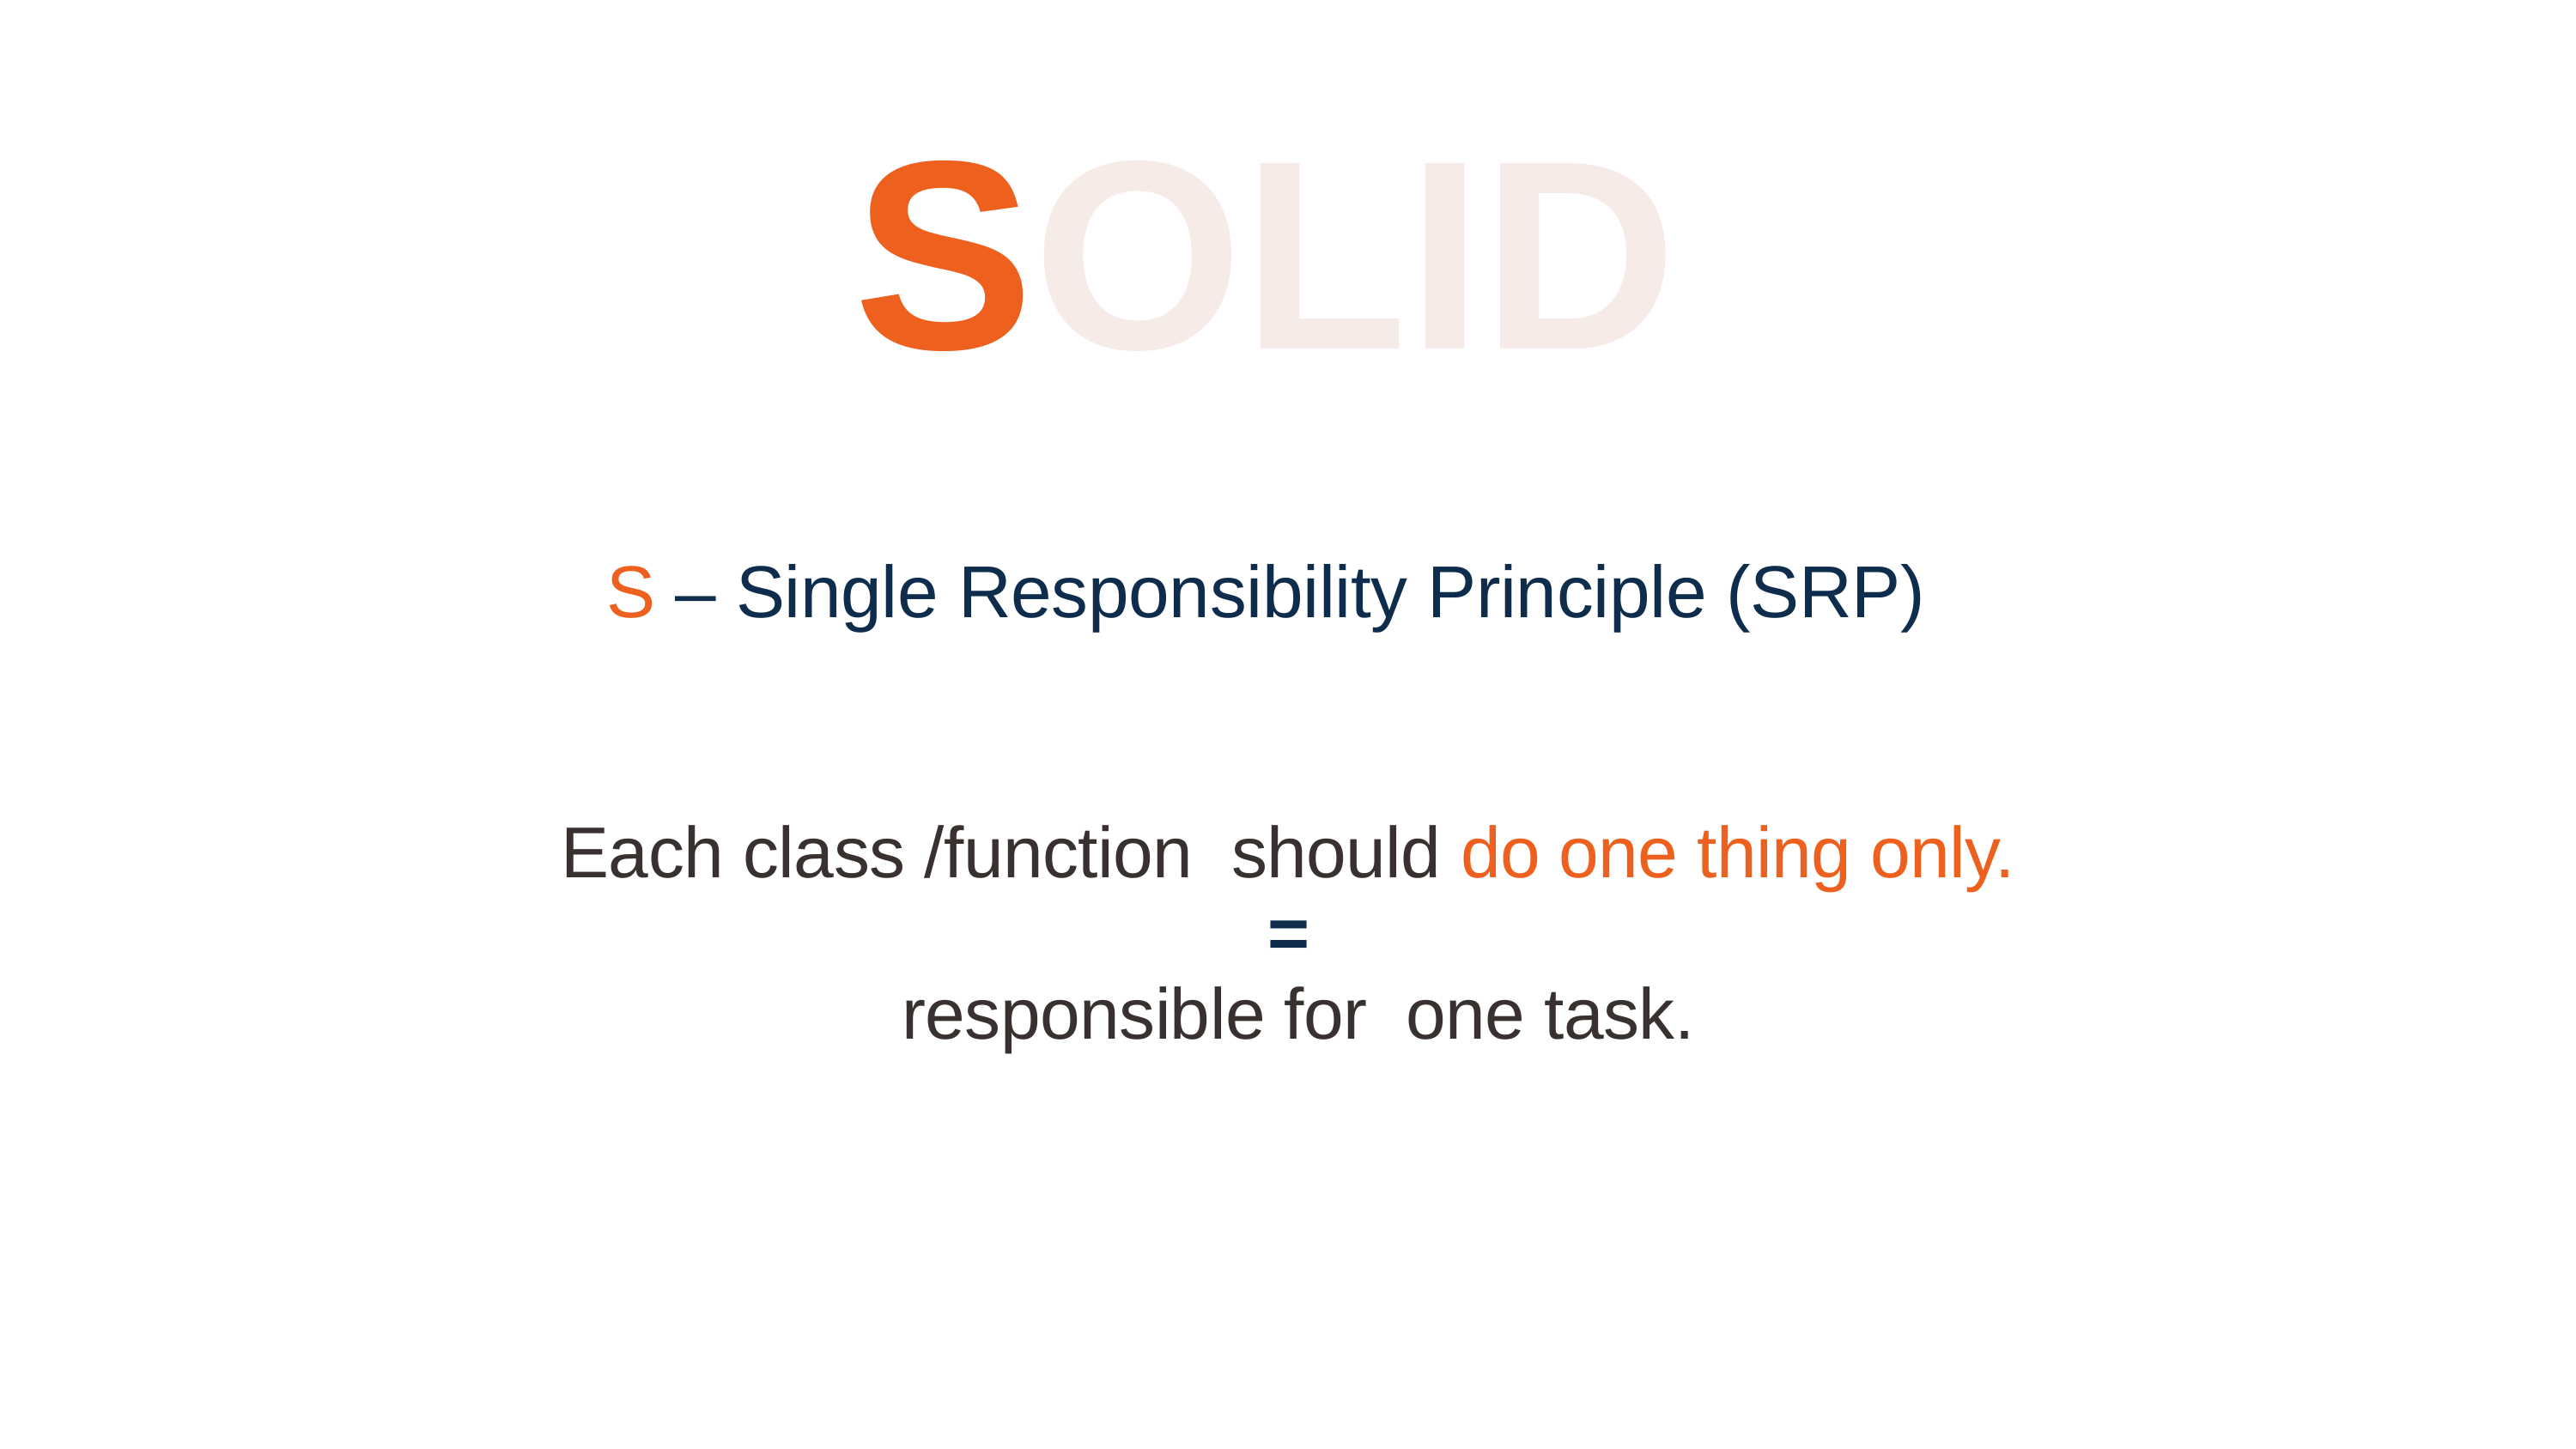

SOLID
S – Single Responsibility Principle (SRP)
Each class /function  should do one thing only.
=
 responsible for  one task.